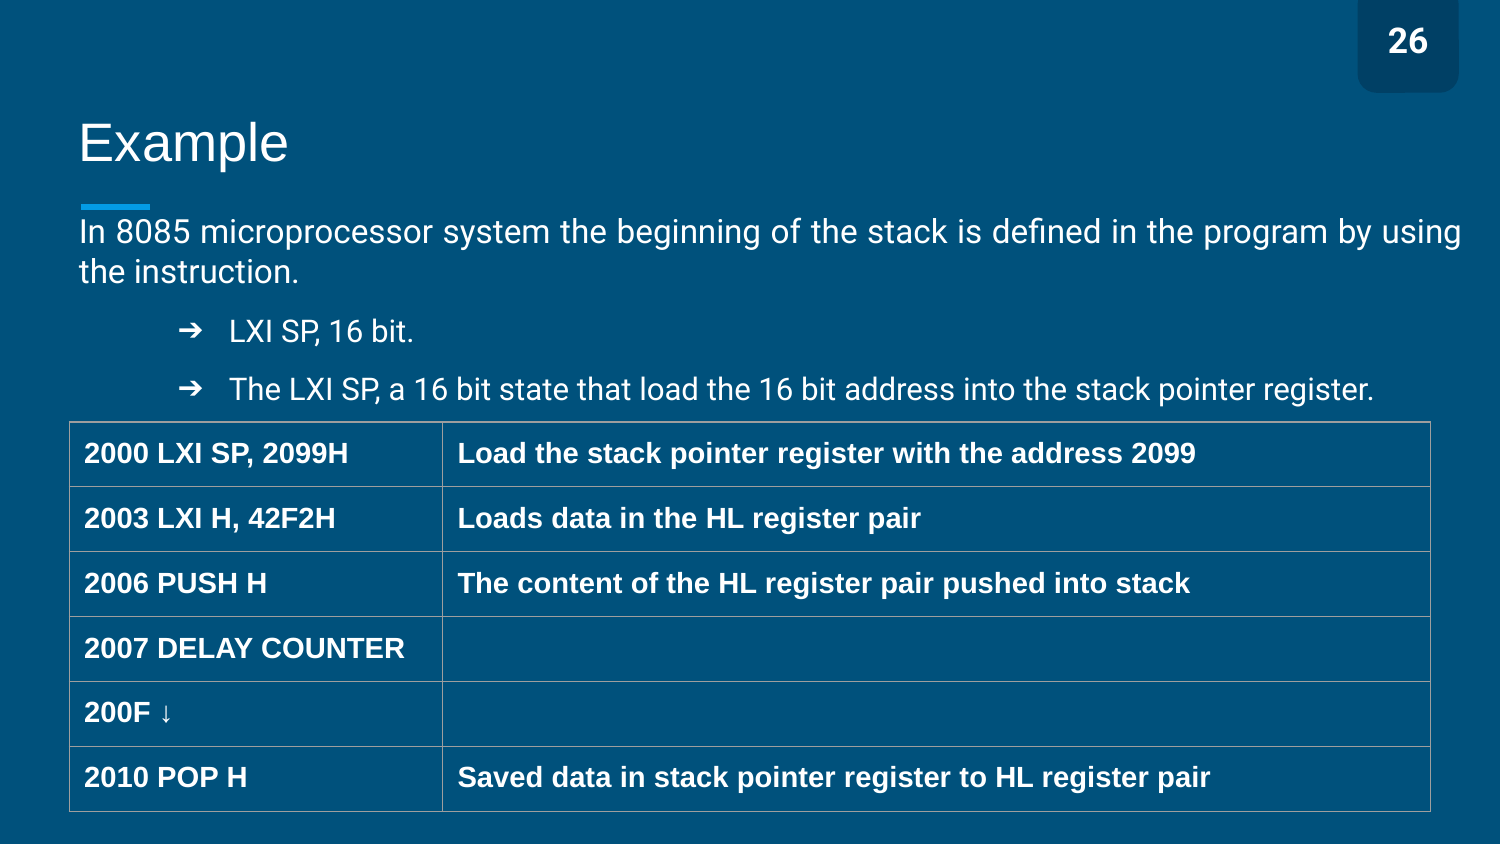

26
# Example
In 8085 microprocessor system the beginning of the stack is defined in the program by using the instruction.
LXI SP, 16 bit.
The LXI SP, a 16 bit state that load the 16 bit address into the stack pointer register.

| 2000 LXI SP, 2099H | Load the stack pointer register with the address 2099 |
| --- | --- |
| 2003 LXI H, 42F2H | Loads data in the HL register pair |
| 2006 PUSH H | The content of the HL register pair pushed into stack |
| 2007 DELAY COUNTER |  |
| 200F ↓ |  |
| 2010 POP H | Saved data in stack pointer register to HL register pair |